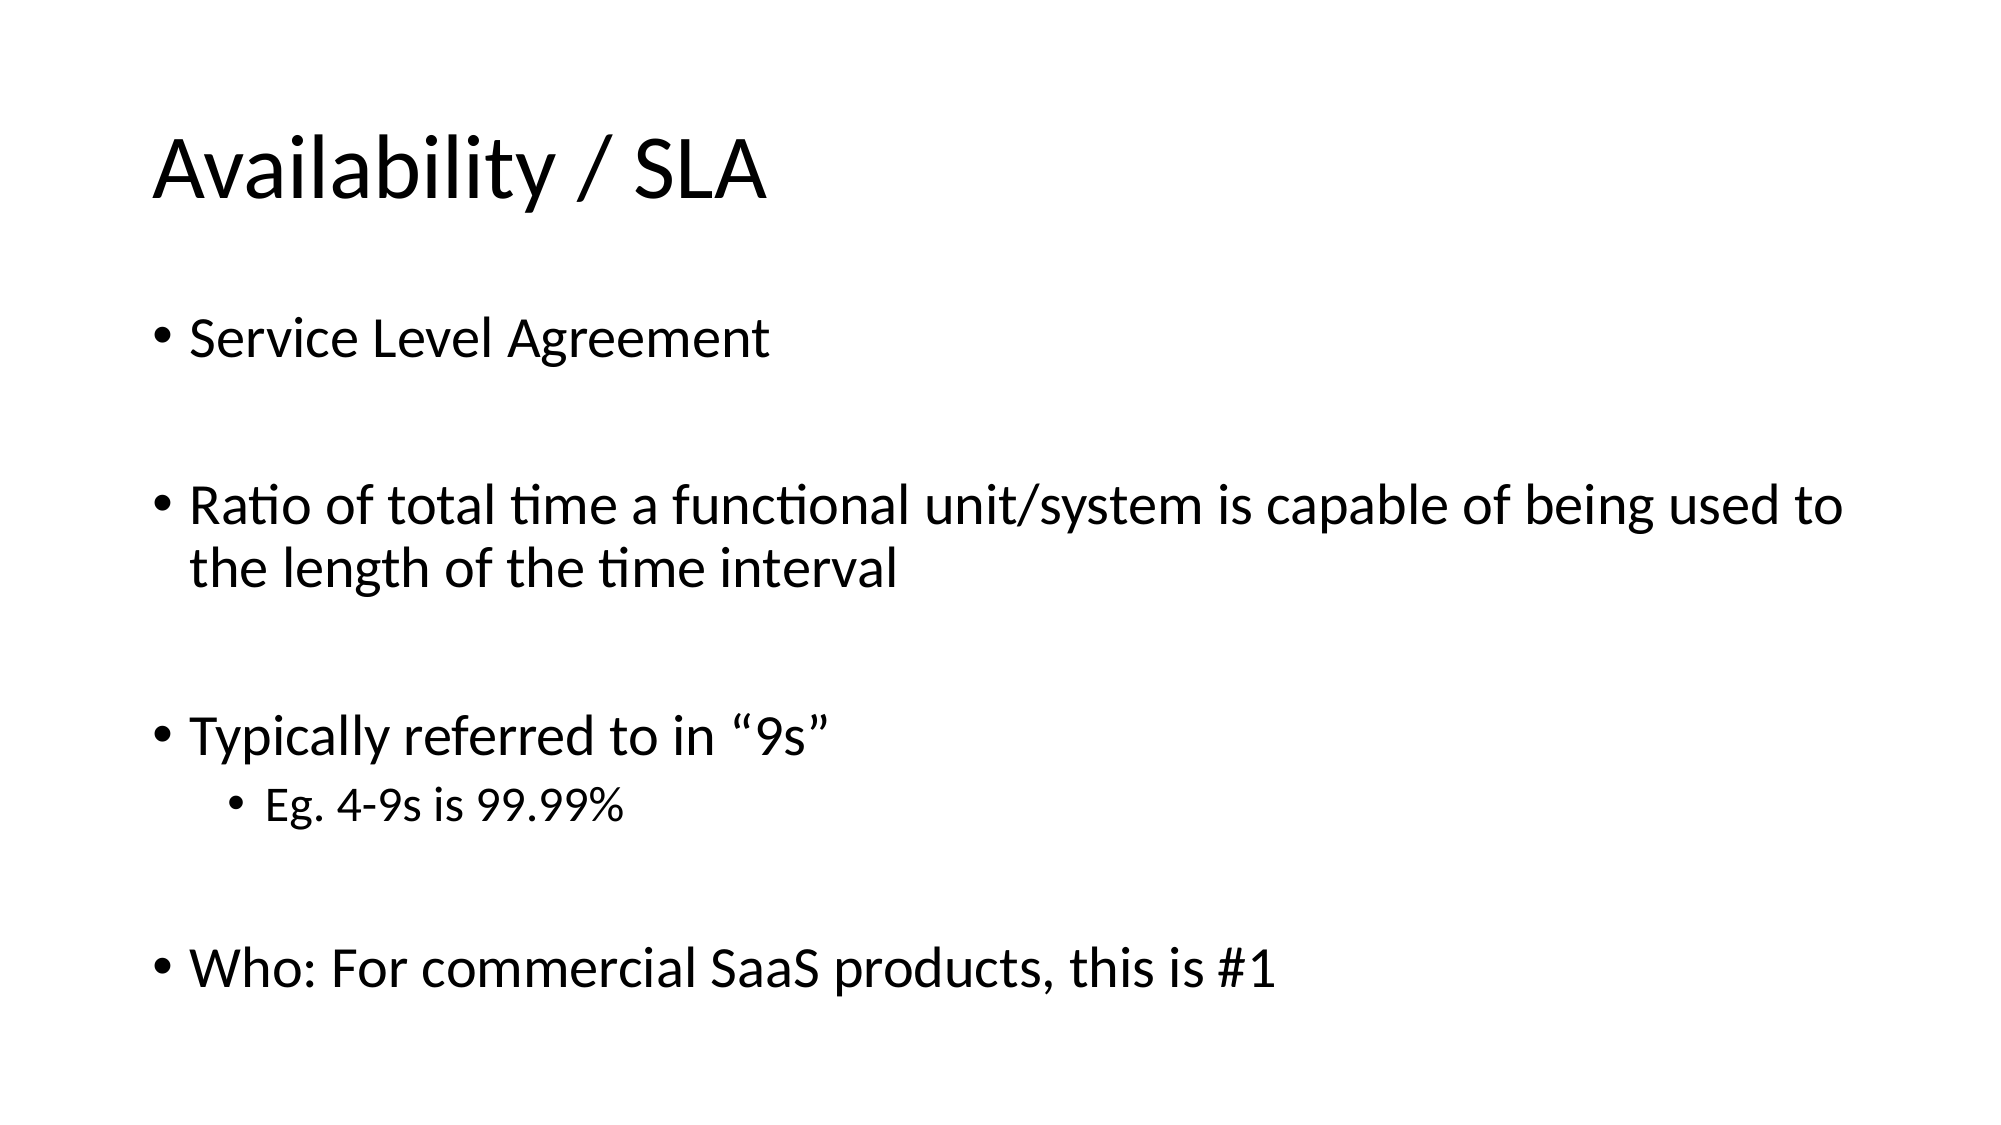

# Availability / SLA
Service Level Agreement

Ratio of total time a functional unit/system is capable of being used to the length of the time interval

Typically referred to in “9s”
Eg. 4-9s is 99.99%

Who: For commercial SaaS products, this is #1